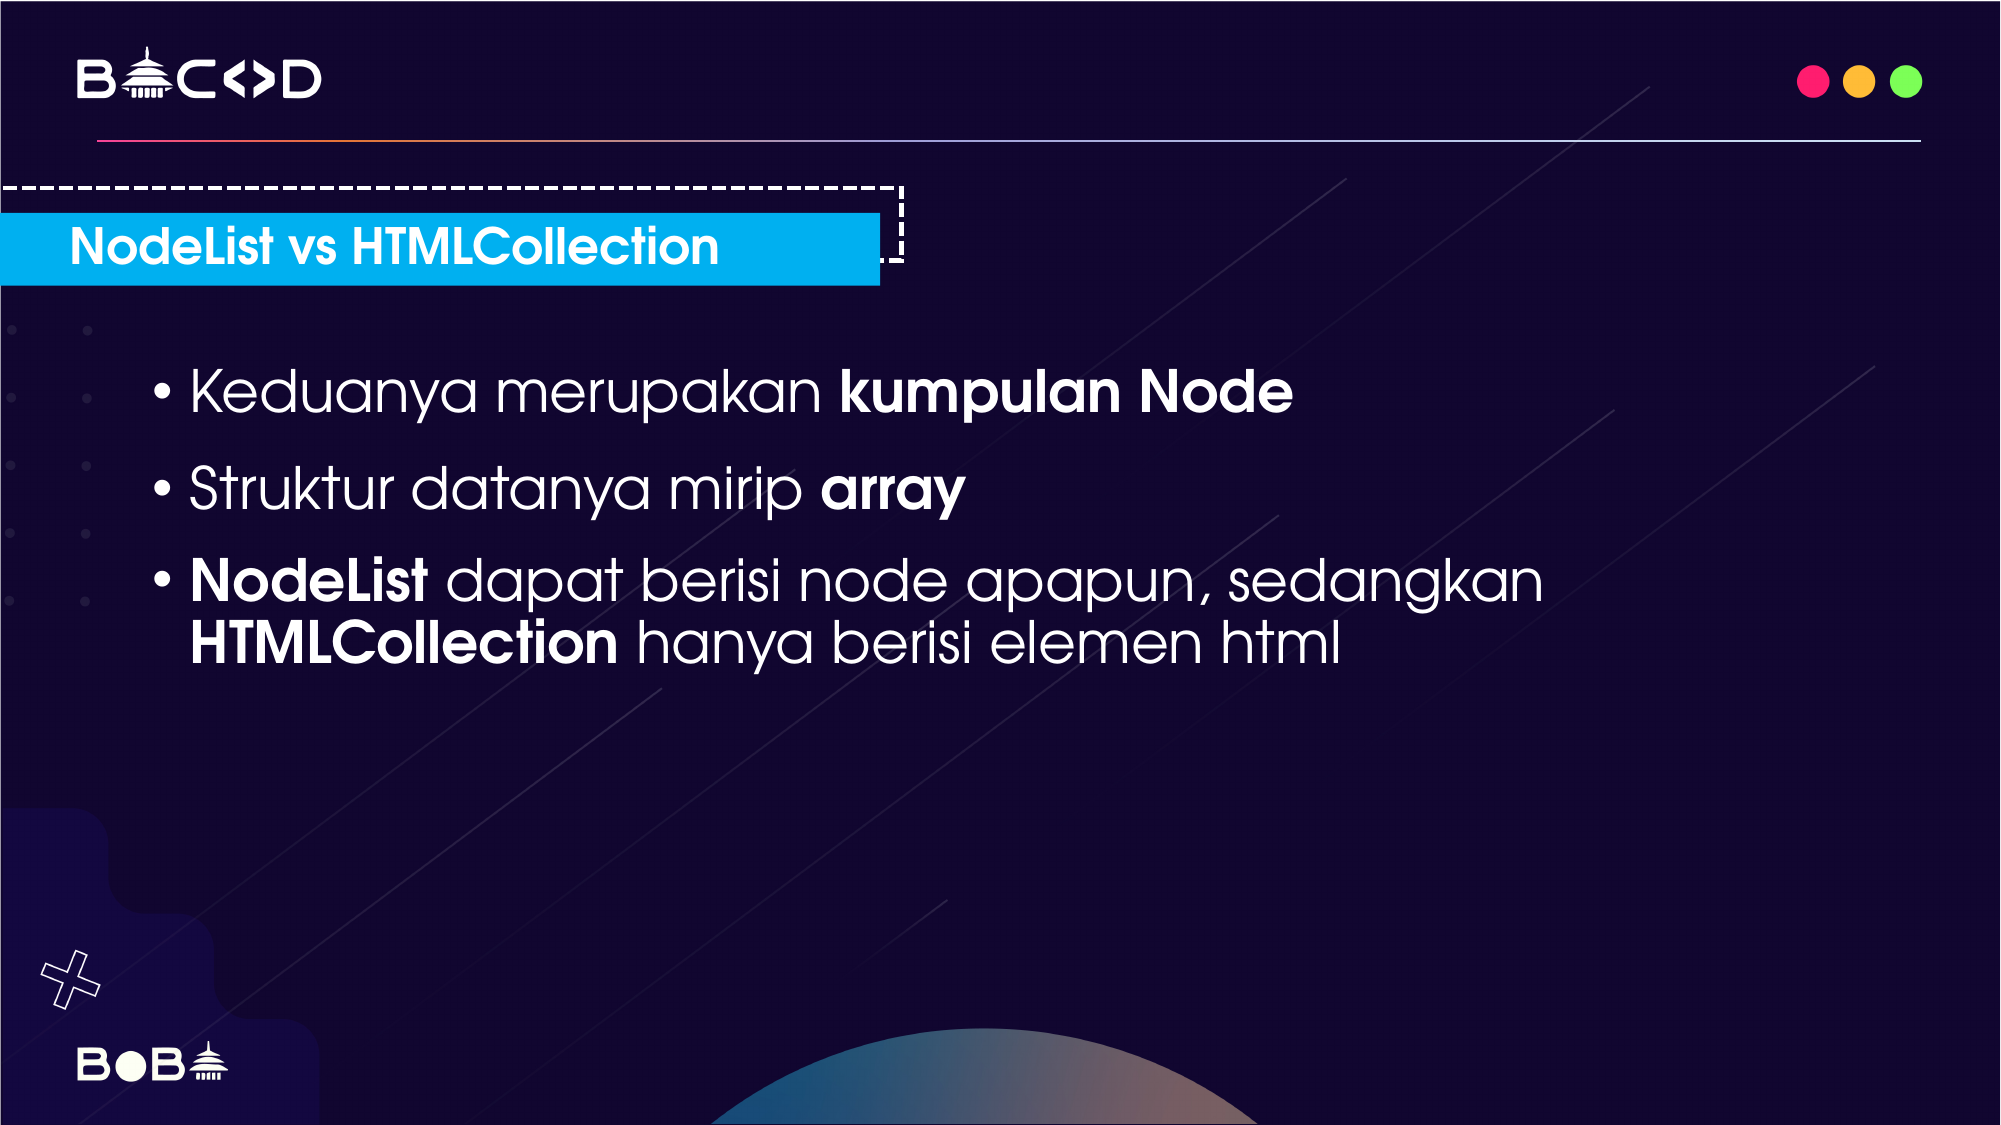

NodeList vs HTMLCollection
Keduanya merupakan kumpulan Node
Struktur datanya mirip array
NodeList dapat berisi node apapun, sedangkan HTMLCollection hanya berisi elemen html